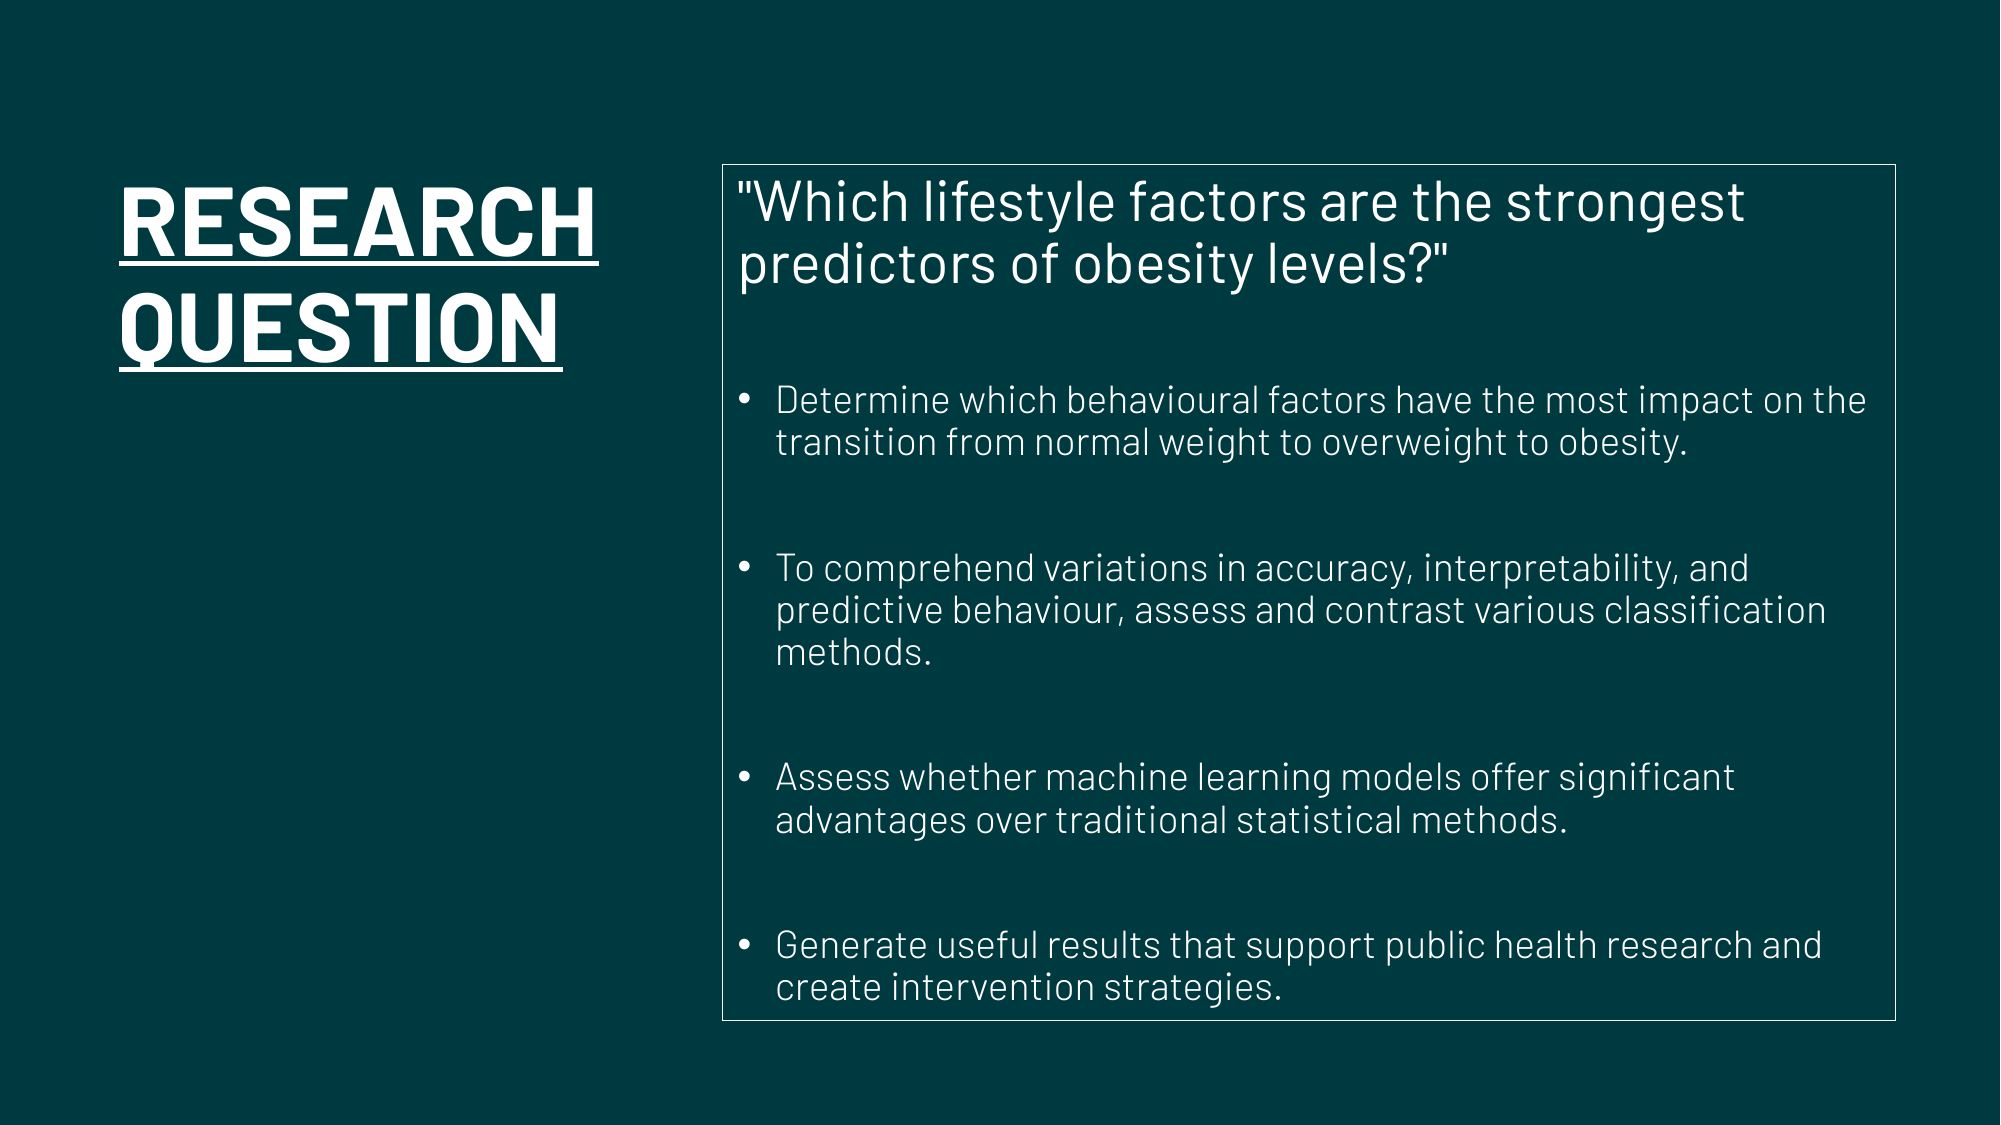

# RESEARCH QUESTION
"Which lifestyle factors are the strongest predictors of obesity levels?"

Determine which behavioural factors have the most impact on the transition from normal weight to overweight to obesity.

To comprehend variations in accuracy, interpretability, and predictive behaviour, assess and contrast various classification methods.

Assess whether machine learning models offer significant advantages over traditional statistical methods.

Generate useful results that support public health research and create intervention strategies.